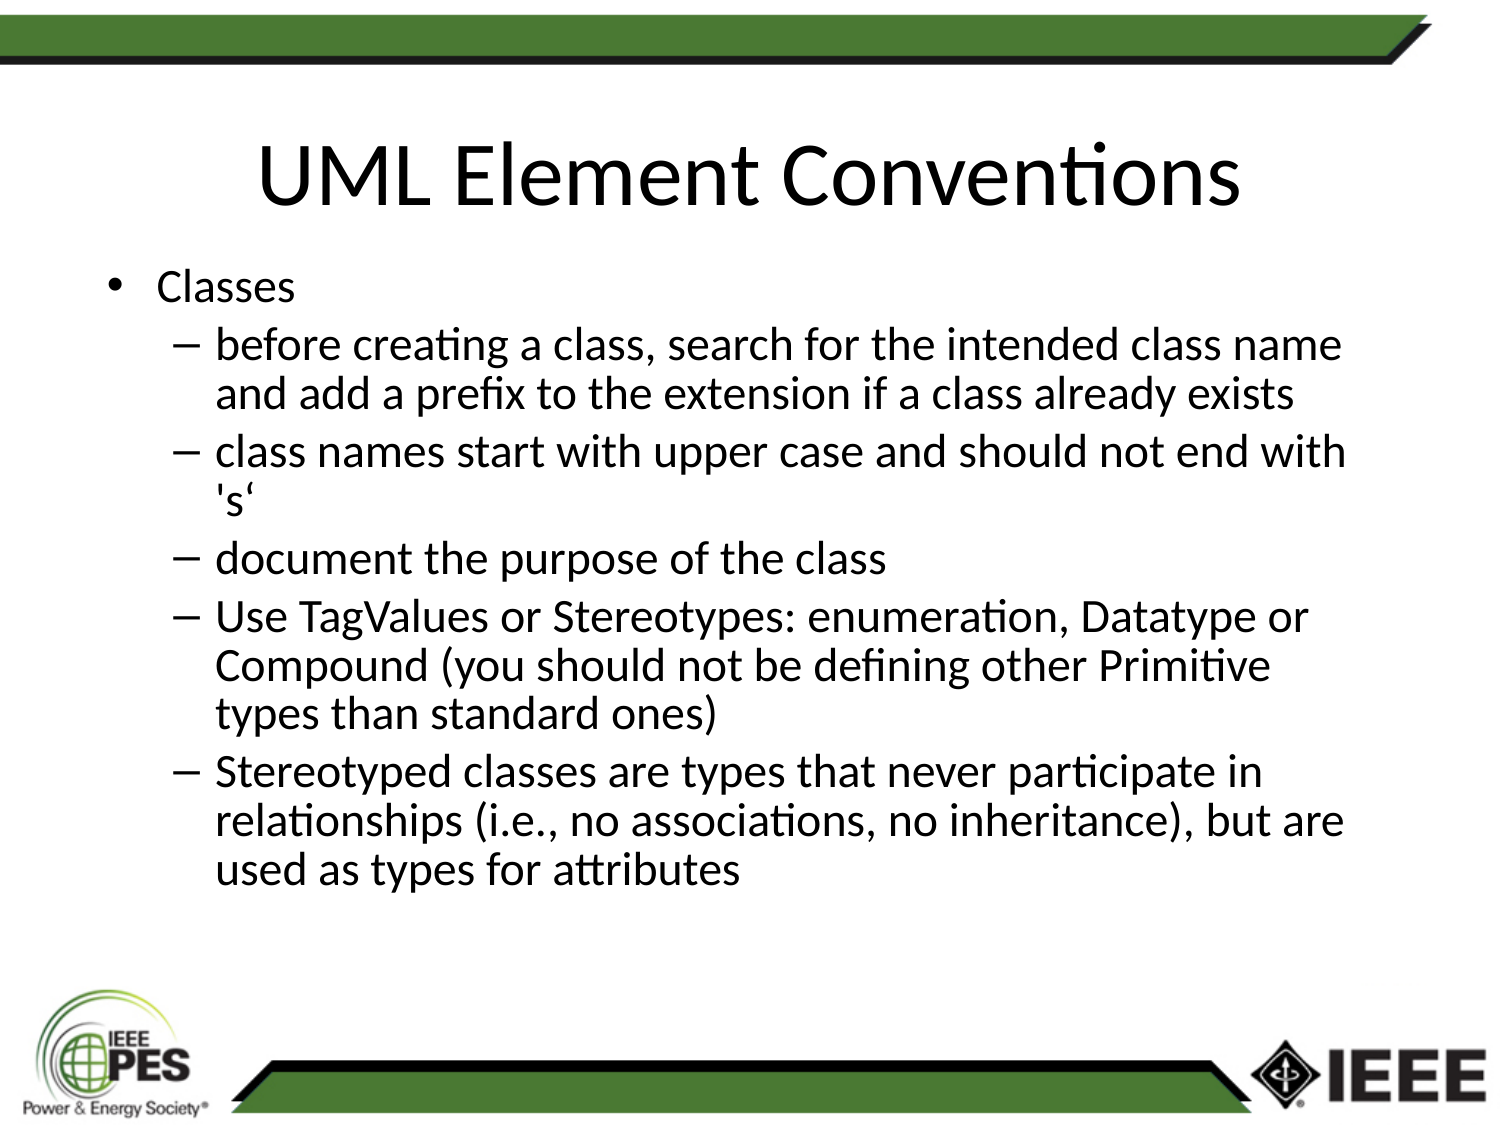

# UML Element Conventions
Classes
before creating a class, search for the intended class name and add a prefix to the extension if a class already exists
class names start with upper case and should not end with 's‘
document the purpose of the class
Use TagValues or Stereotypes: enumeration, Datatype or Compound (you should not be defining other Primitive types than standard ones)
Stereotyped classes are types that never participate in relationships (i.e., no associations, no inheritance), but are used as types for attributes